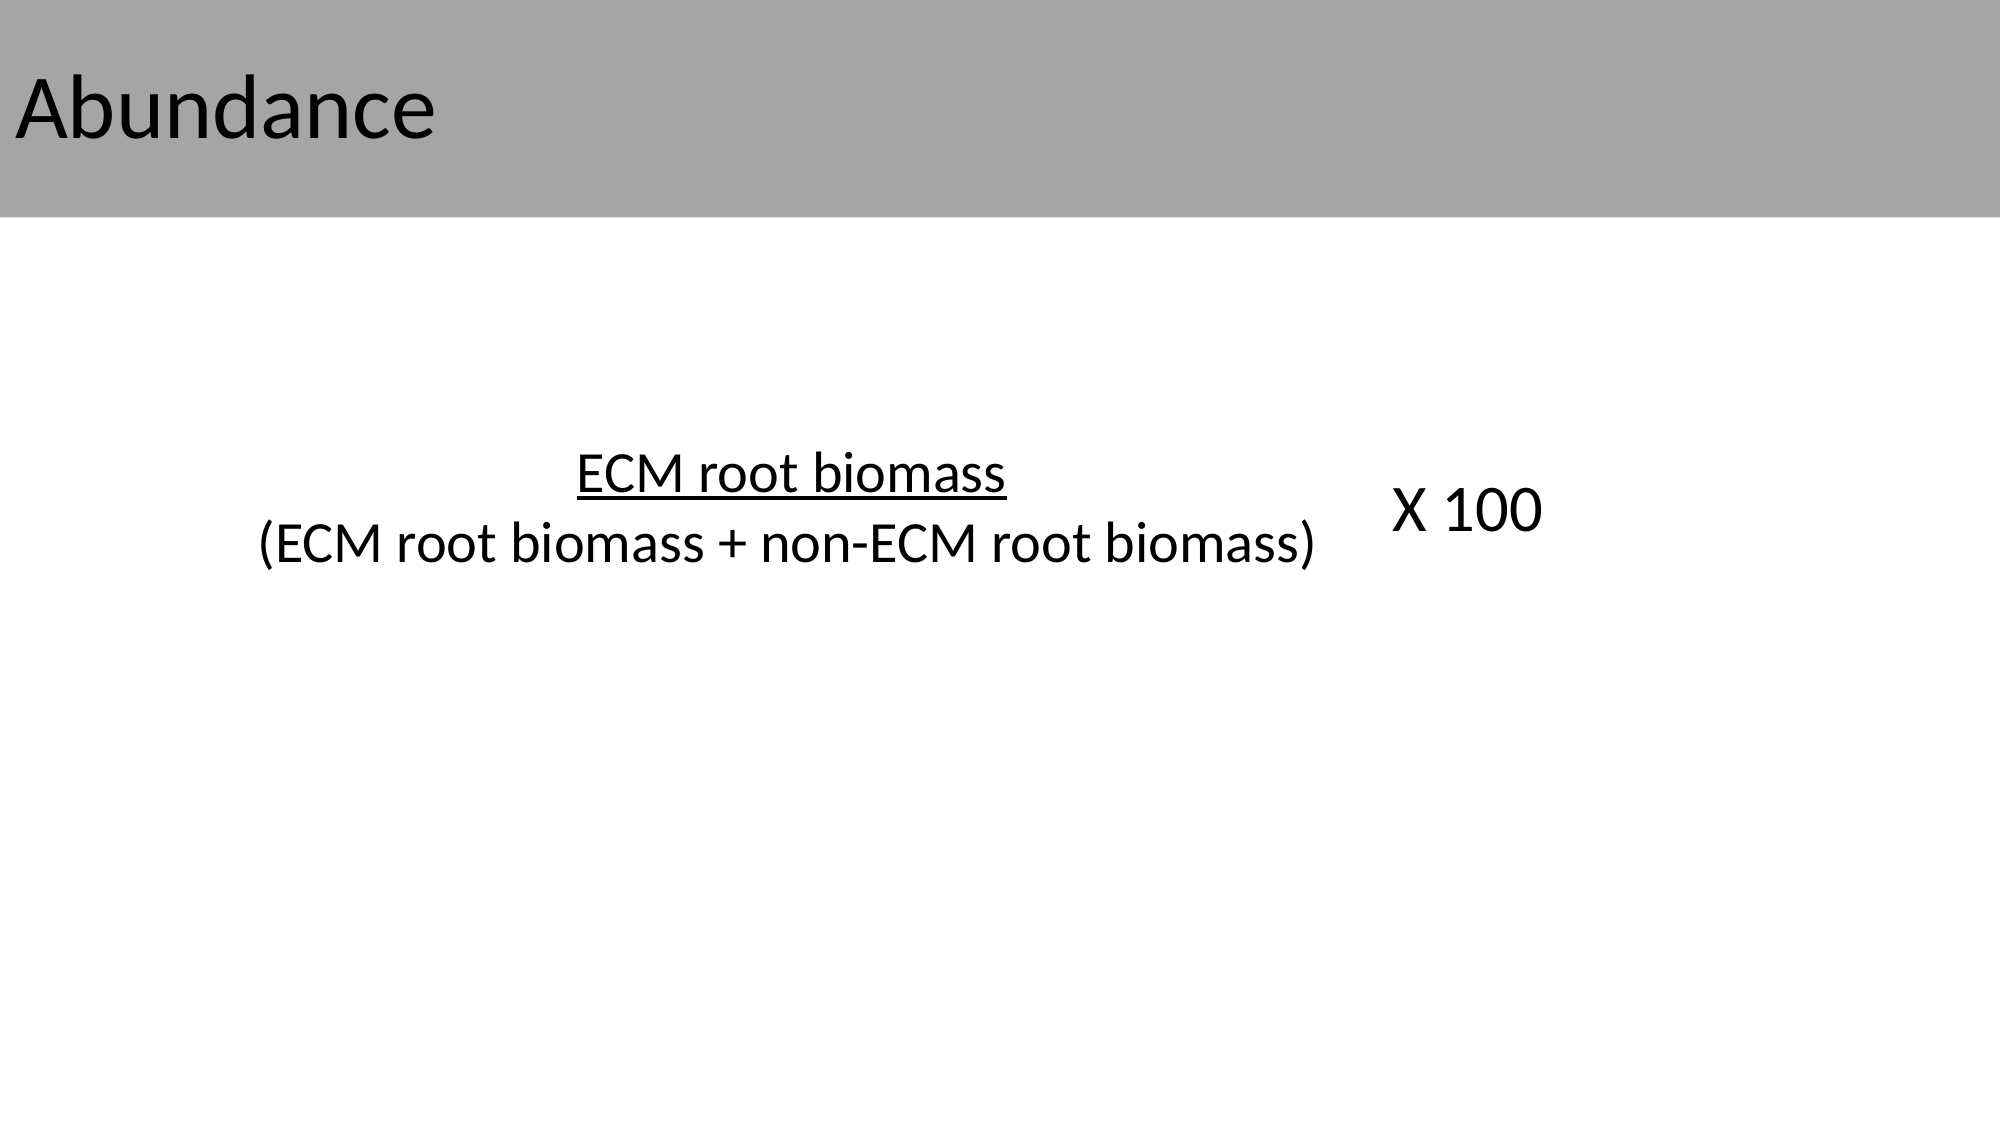

# Abundance
ECM root biomass
(ECM root biomass + non-ECM root biomass)
X 100